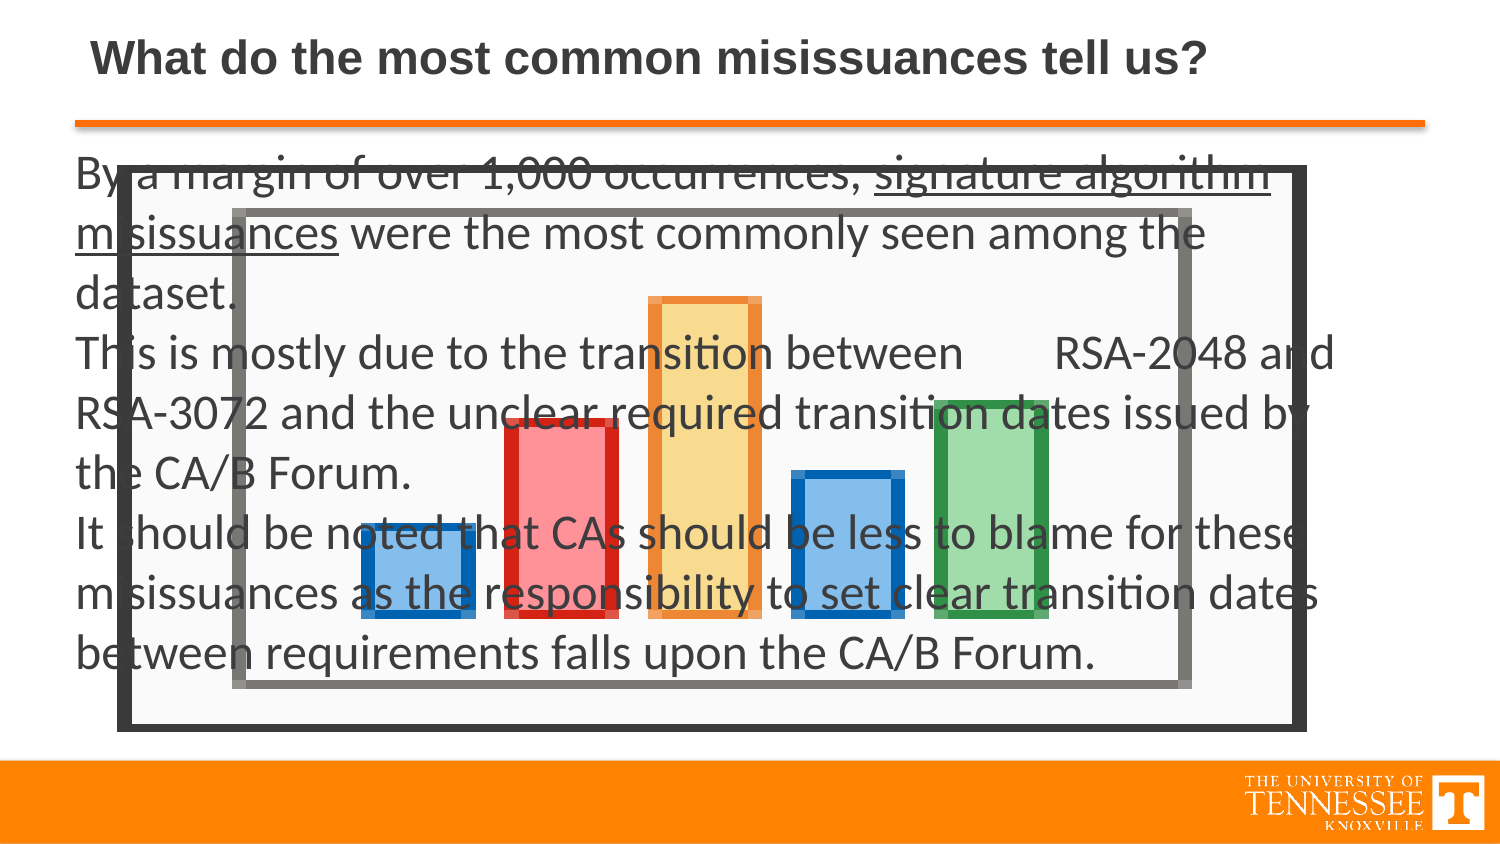

# What do the most common misissuances tell us?
By a margin of over 1,000 occurrences, signature algorithm misissuances were the most commonly seen among the dataset.
This is mostly due to the transition between        RSA-2048 and RSA-3072 and the unclear required transition dates issued by the CA/B Forum.
It should be noted that CAs should be less to blame for these misissuances as the responsibility to set clear transition dates between requirements falls upon the CA/B Forum.